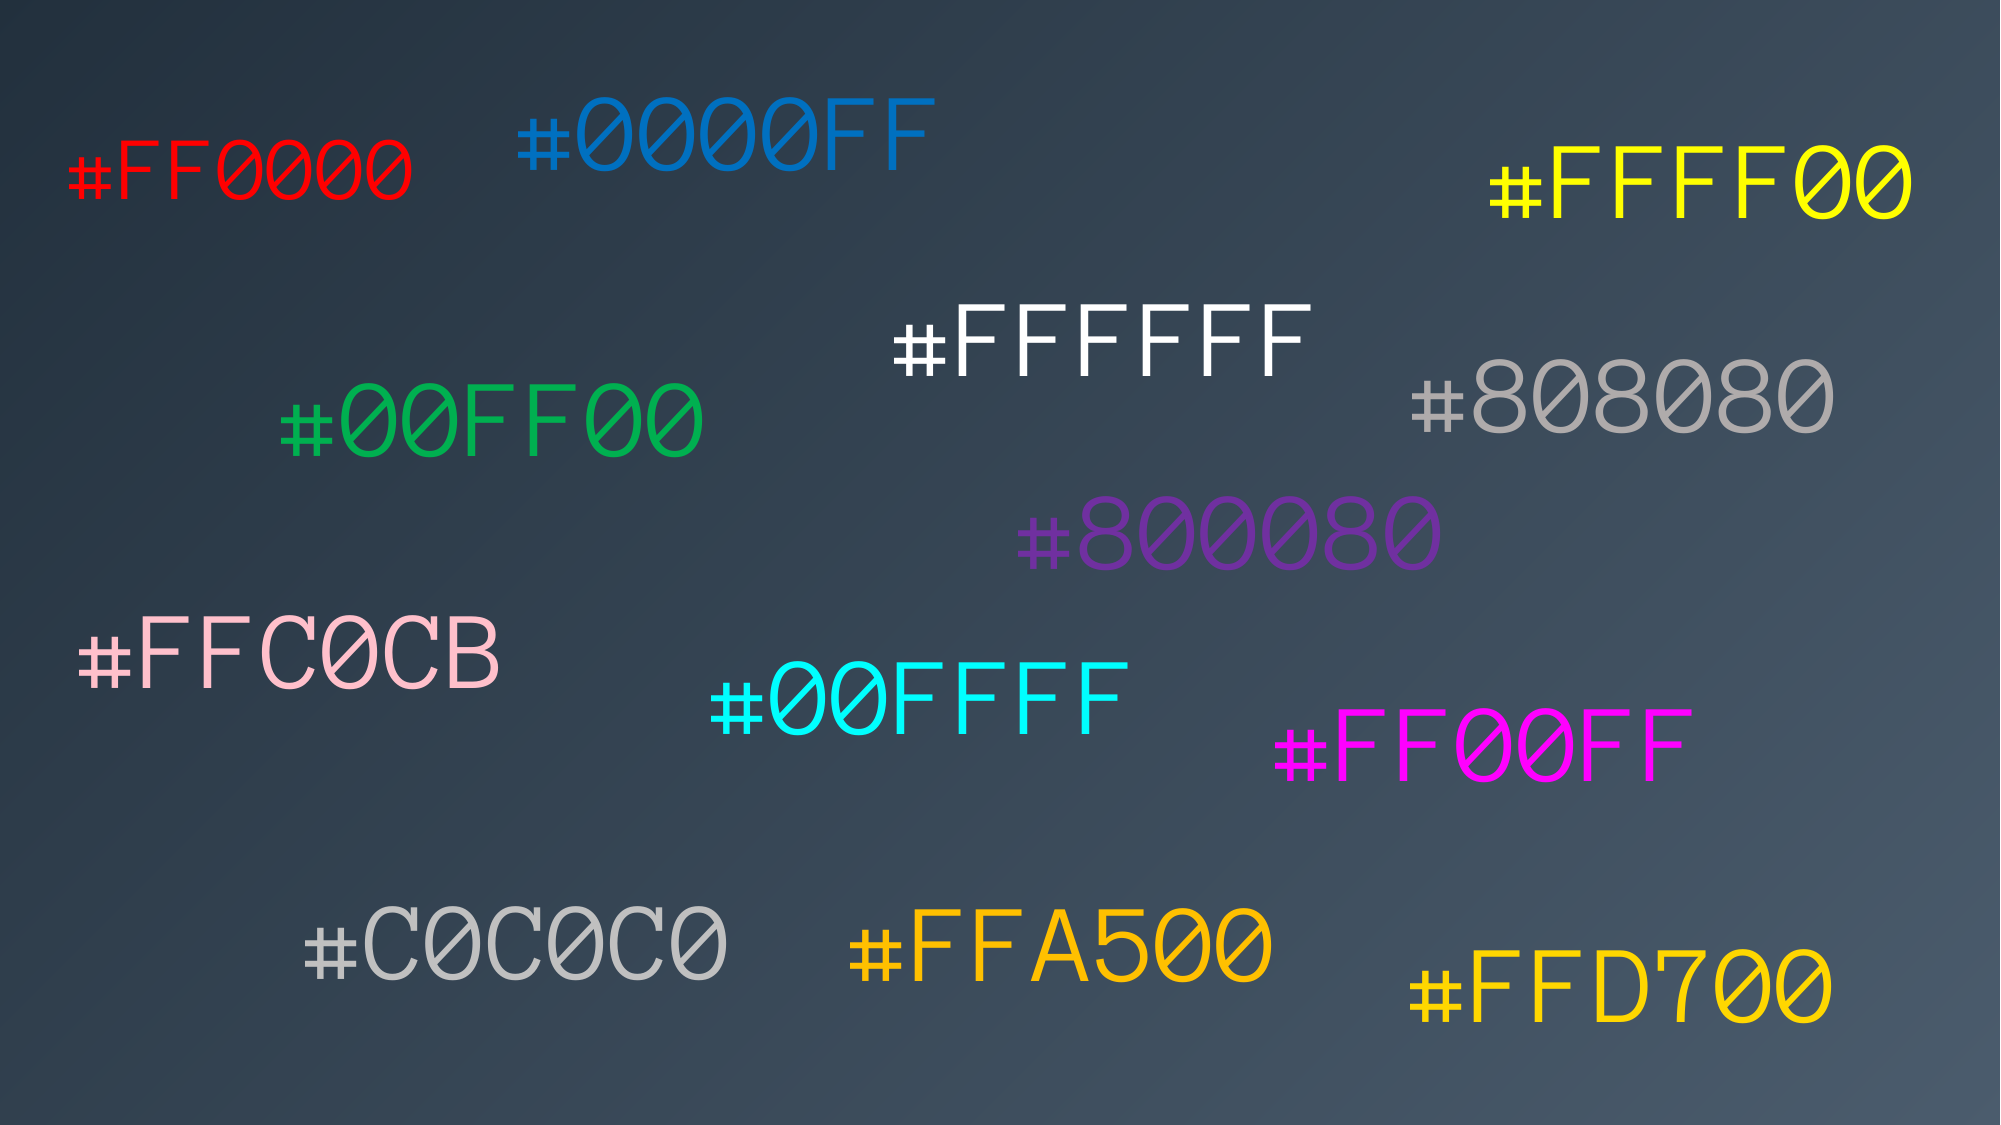

#0000FF
#FFFF00
#FF0000
#FFFFFF
#808080
#00FF00
#800080
#FFC0CB
#00FFFF
#FF00FF
#C0C0C0
#FFA500
#FFD700